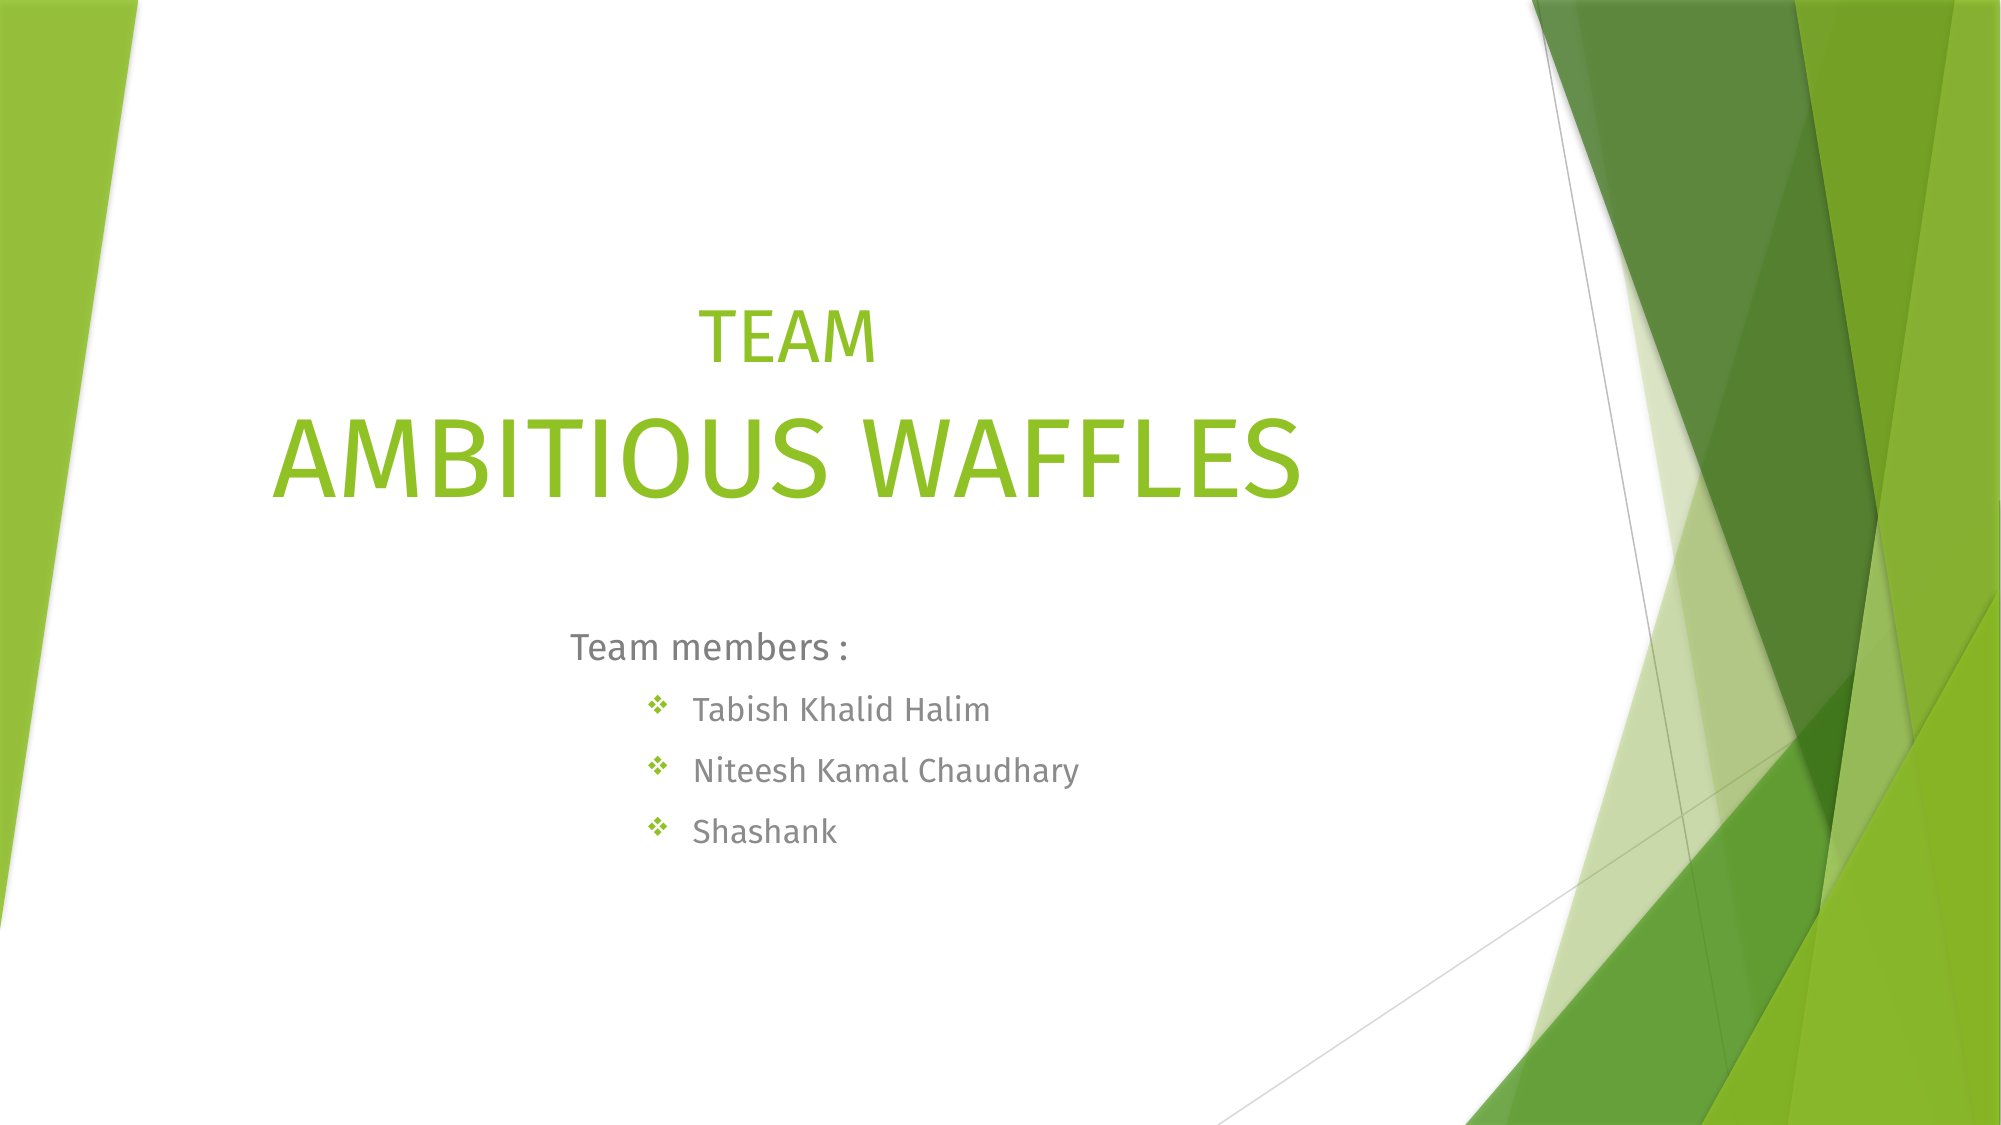

# TEAM AMBITIOUS WAFFLES
Team members :
Tabish Khalid Halim
Niteesh Kamal Chaudhary
Shashank